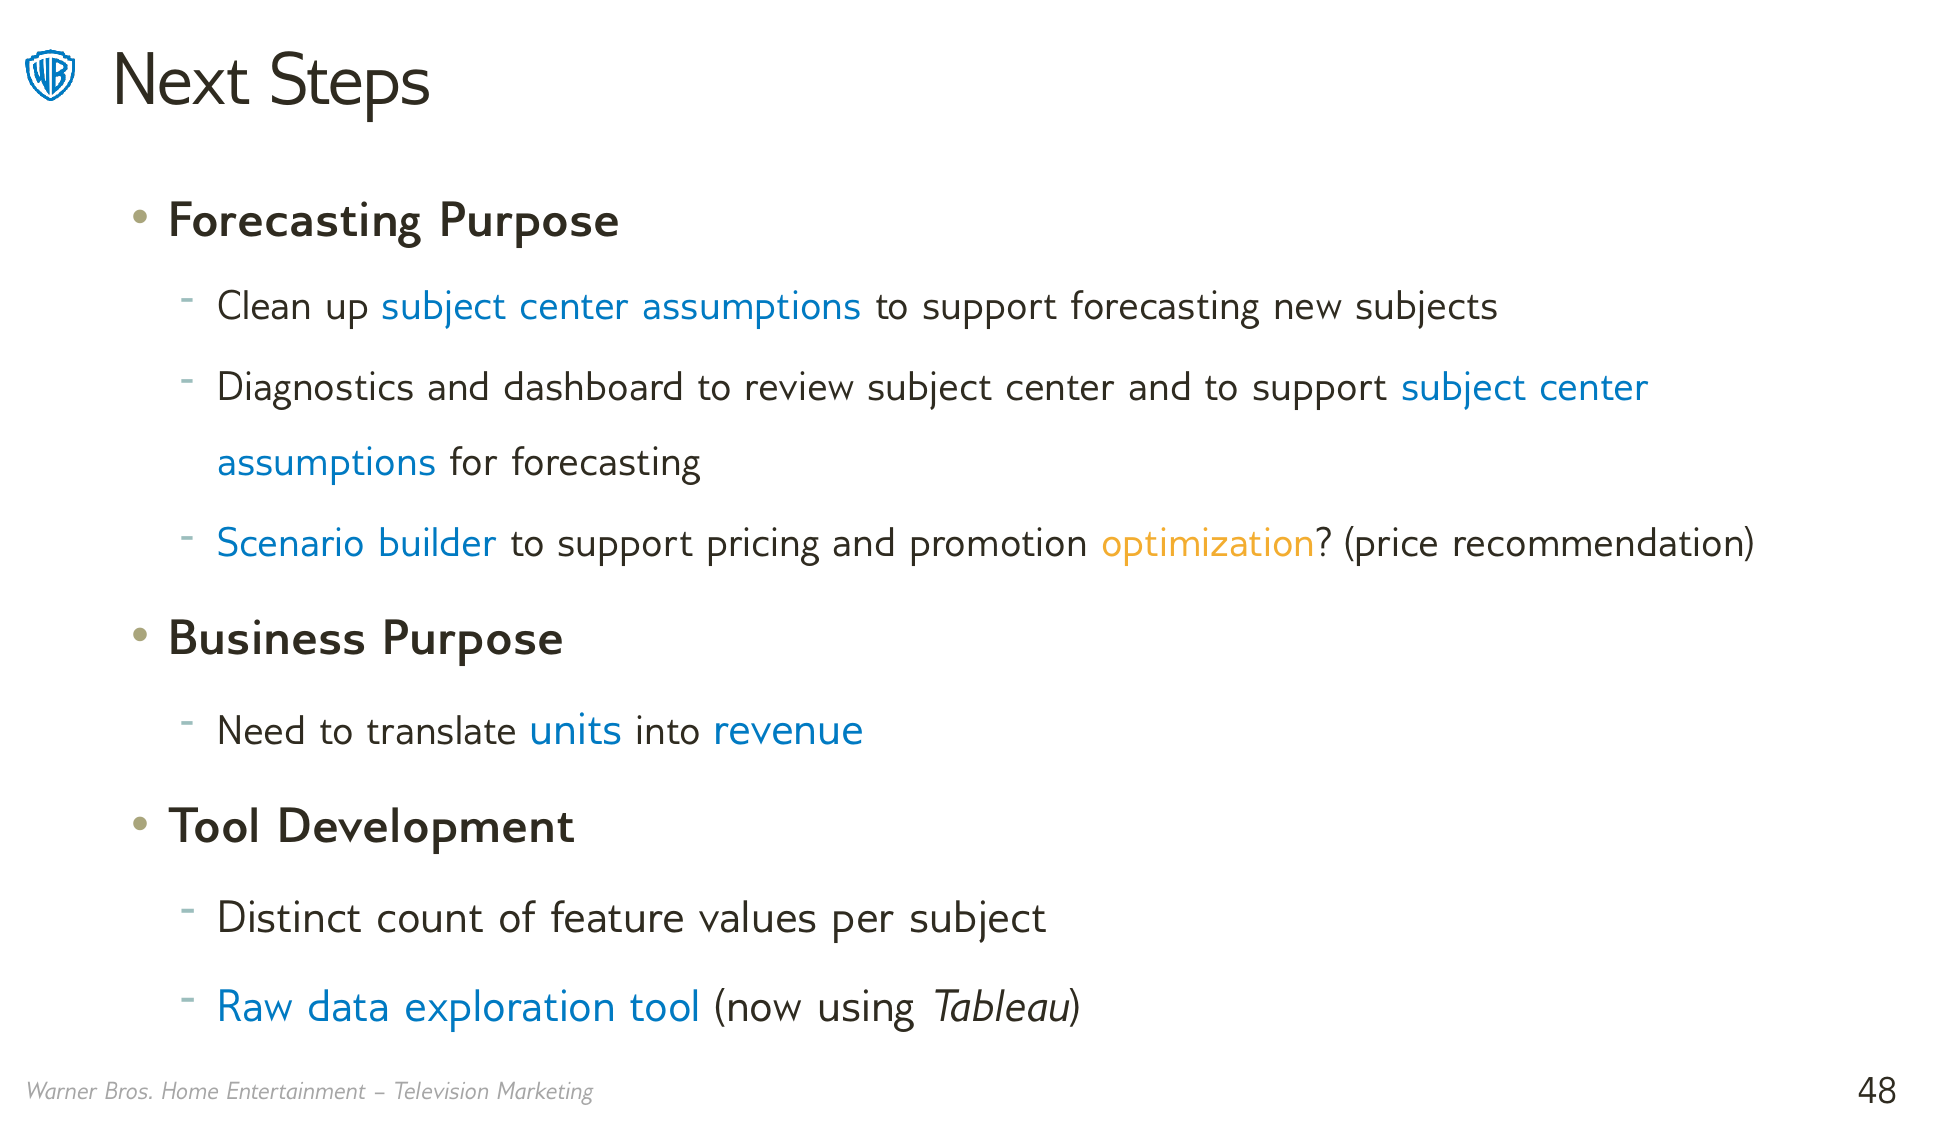

# Next Steps
Forecasting Purpose
Clean up subject center assumptions to support forecasting new subjects
Diagnostics and dashboard to review subject center and to support subject center assumptions for forecasting
Scenario builder to support pricing and promotion optimization? (price recommendation)
Business Purpose
Need to translate units into revenue
Tool Development
Distinct count of feature values per subject
Raw data exploration tool (now using Tableau)
48
Warner Bros. Home Entertainment – Television Marketing